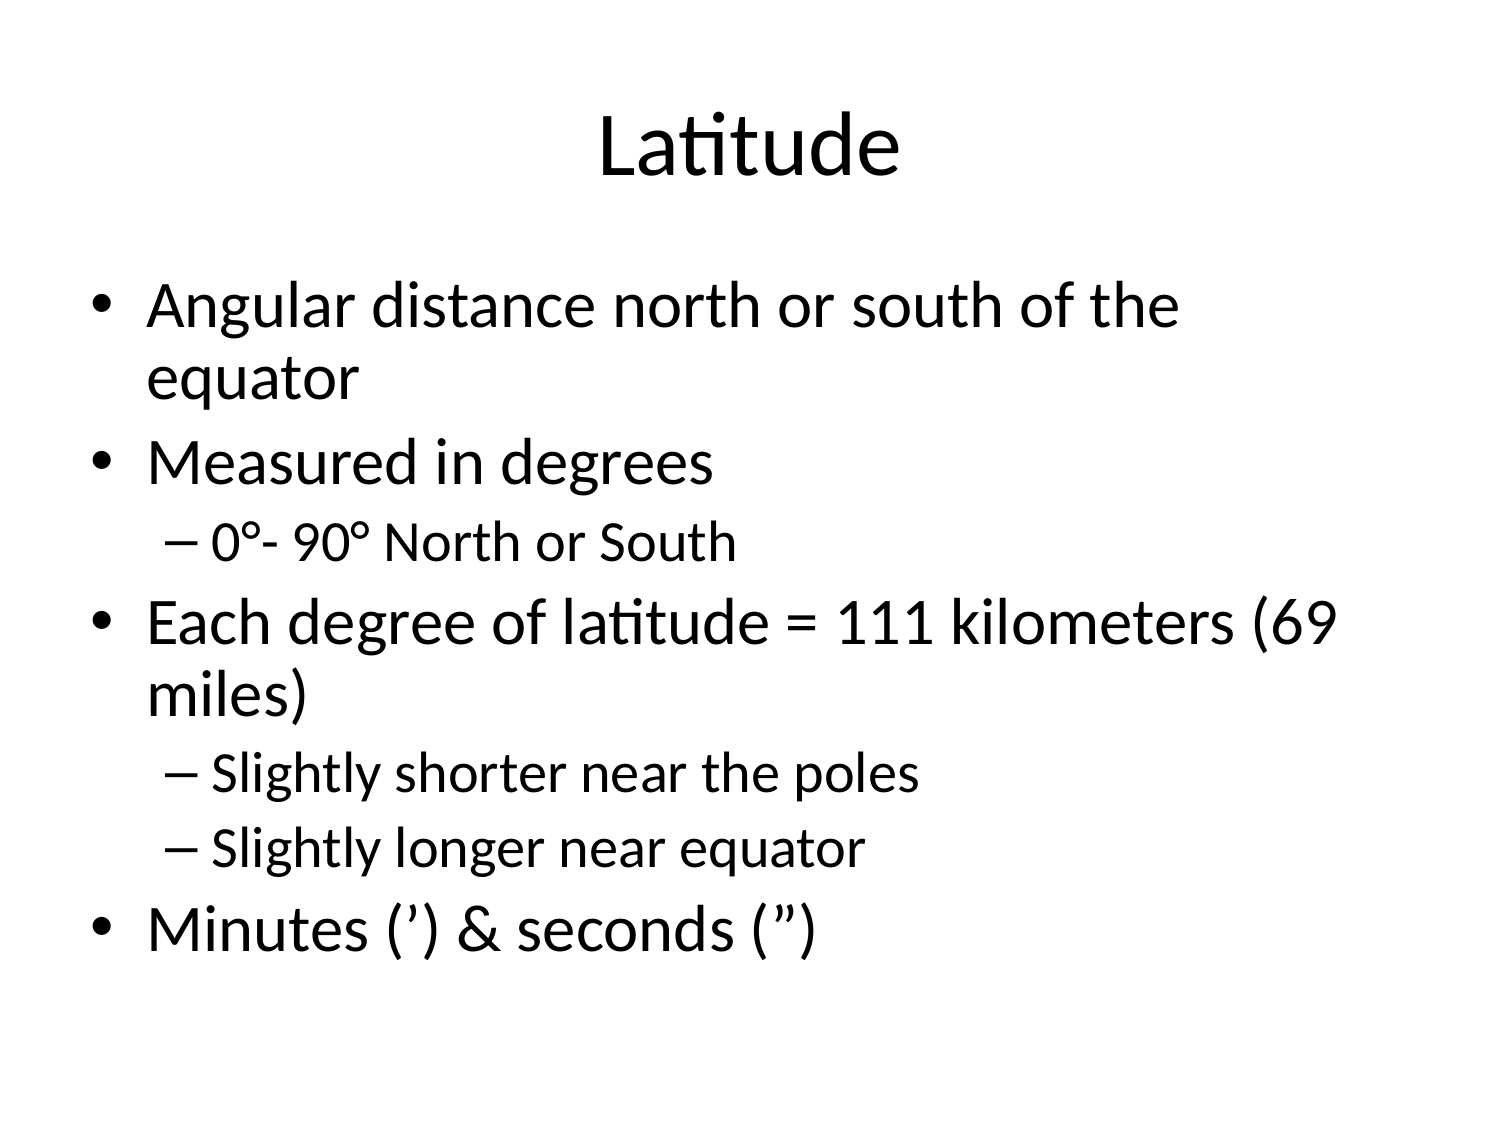

# Latitude
Angular distance north or south of the equator
Measured in degrees
0°- 90° North or South
Each degree of latitude = 111 kilometers (69 miles)
Slightly shorter near the poles
Slightly longer near equator
Minutes (’) & seconds (”)